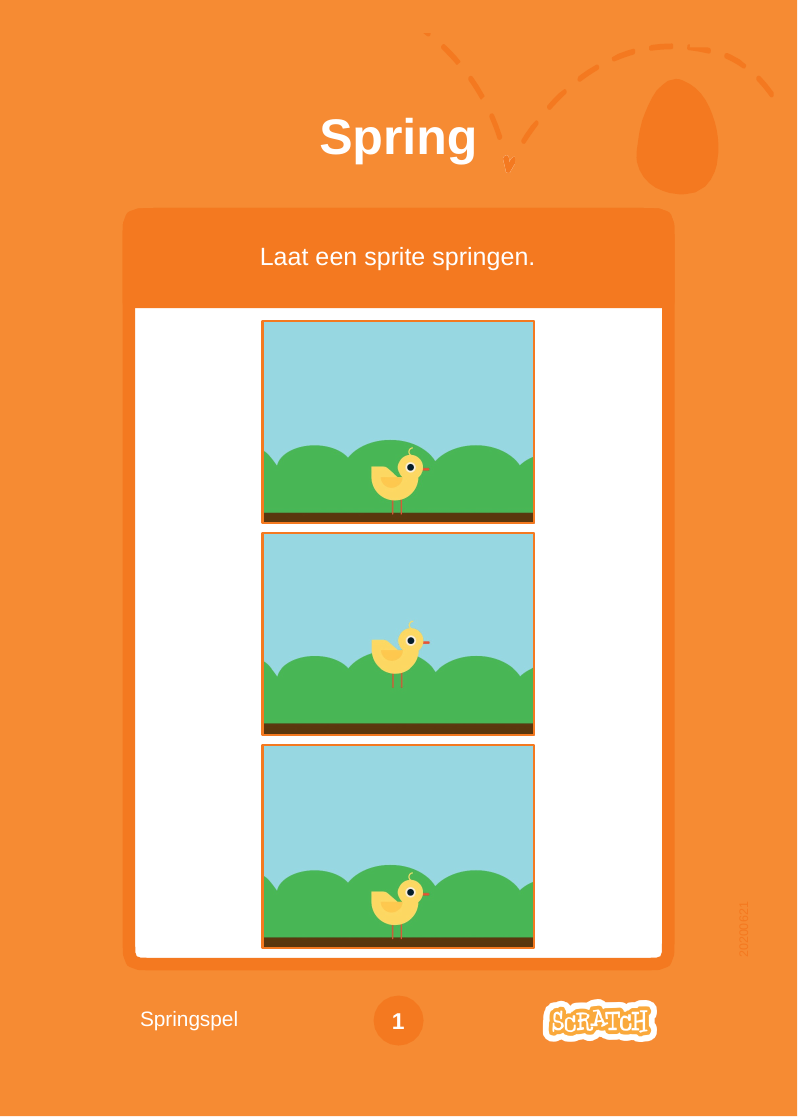

# Spring

Laat een sprite springen.

20200621

Springspel
1